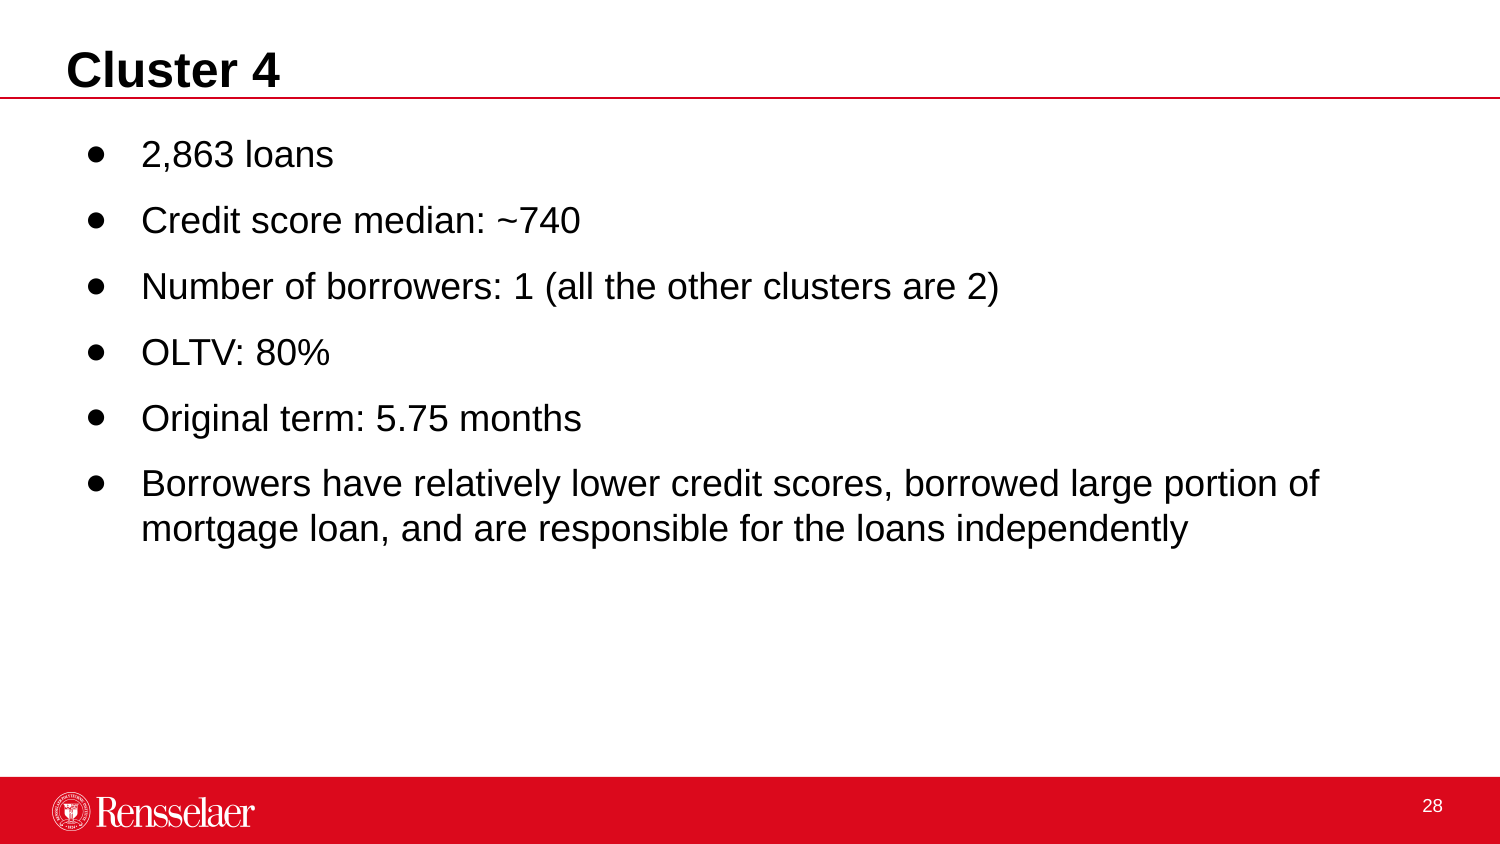

# Cluster 4
2,863 loans
Credit score median: ~740
Number of borrowers: 1 (all the other clusters are 2)
OLTV: 80%
Original term: 5.75 months
Borrowers have relatively lower credit scores, borrowed large portion of mortgage loan, and are responsible for the loans independently